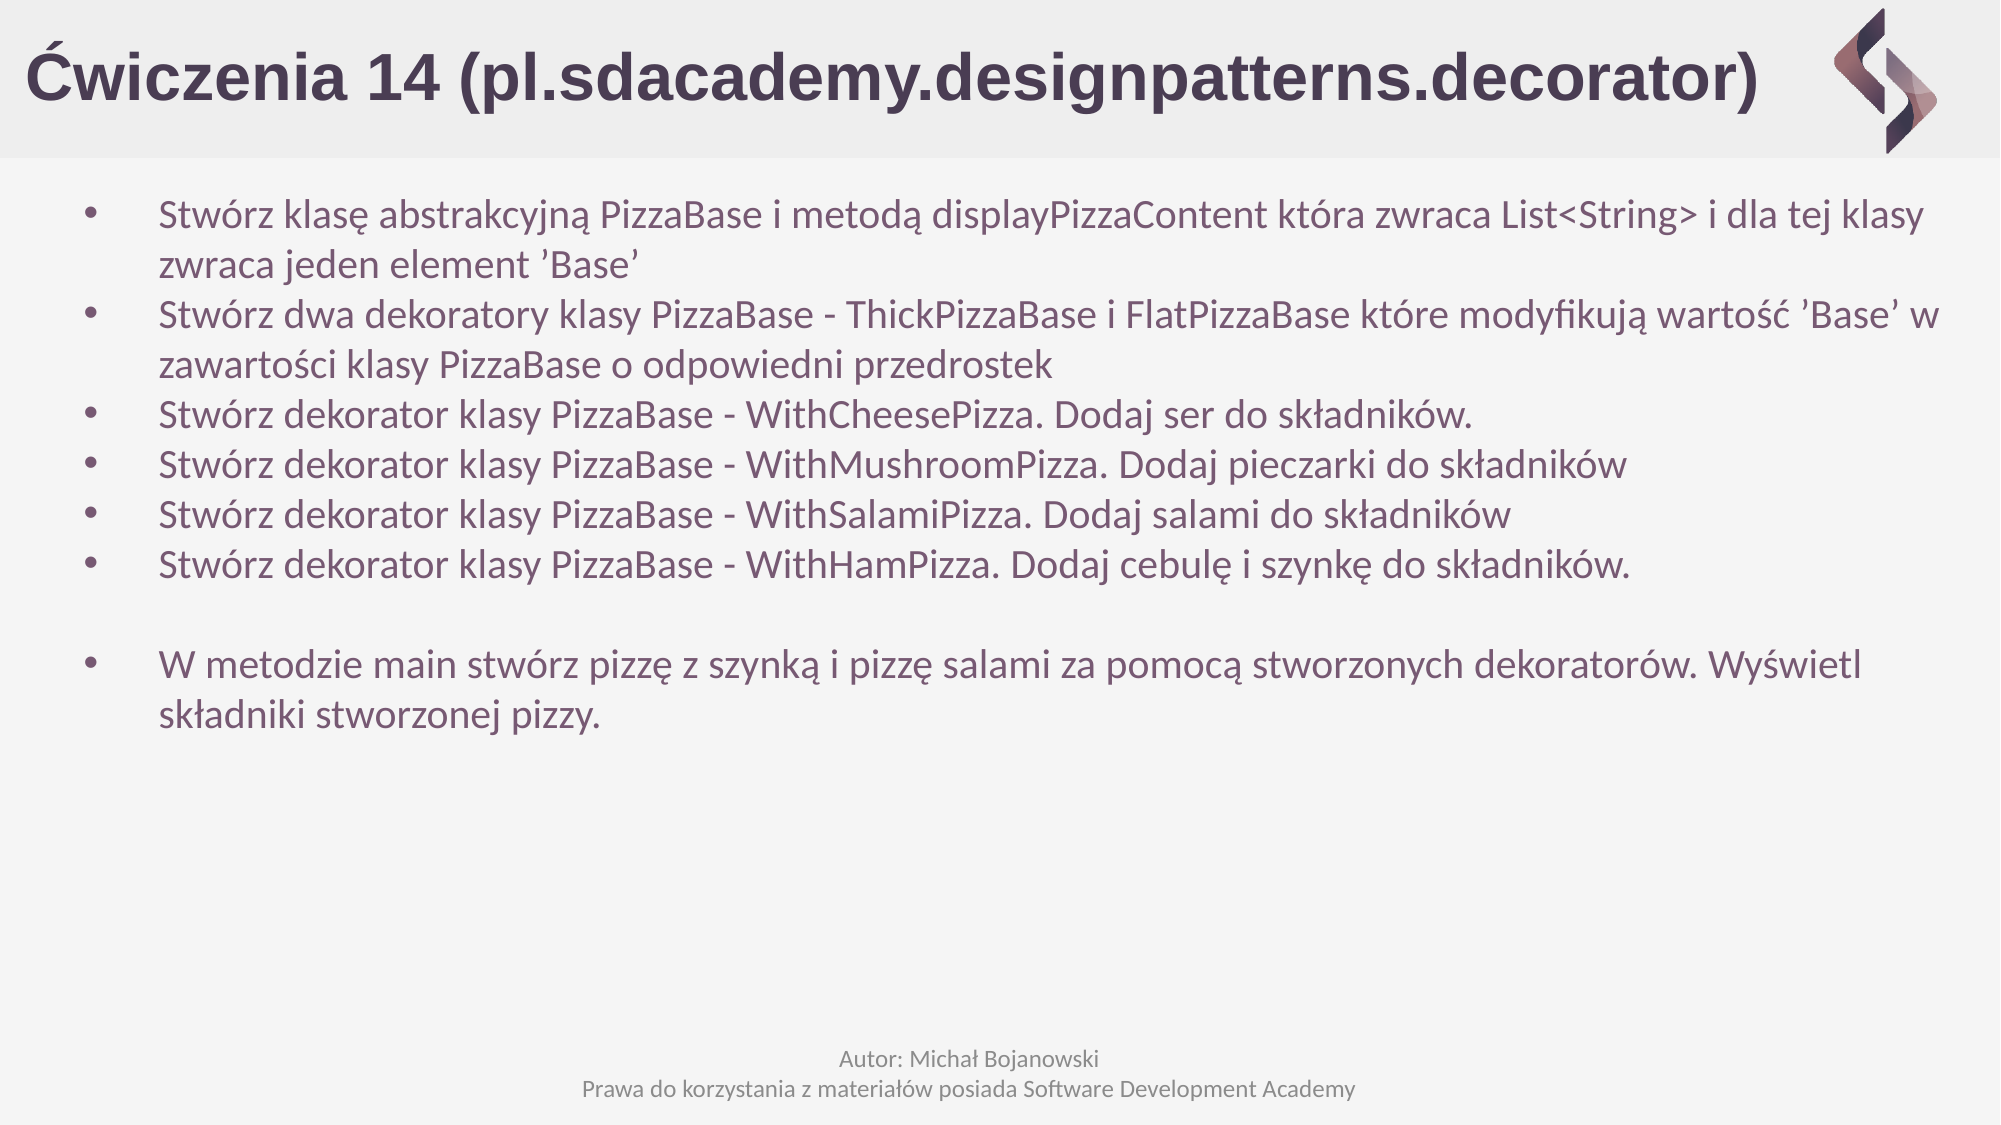

# Ćwiczenia 14 (pl.sdacademy.designpatterns.decorator)
Stwórz klasę abstrakcyjną PizzaBase i metodą displayPizzaContent która zwraca List<String> i dla tej klasy zwraca jeden element ’Base’
Stwórz dwa dekoratory klasy PizzaBase - ThickPizzaBase i FlatPizzaBase które modyfikują wartość ’Base’ w zawartości klasy PizzaBase o odpowiedni przedrostek
Stwórz dekorator klasy PizzaBase - WithCheesePizza. Dodaj ser do składników.
Stwórz dekorator klasy PizzaBase - WithMushroomPizza. Dodaj pieczarki do składników
Stwórz dekorator klasy PizzaBase - WithSalamiPizza. Dodaj salami do składników
Stwórz dekorator klasy PizzaBase - WithHamPizza. Dodaj cebulę i szynkę do składników.

W metodzie main stwórz pizzę z szynką i pizzę salami za pomocą stworzonych dekoratorów. Wyświetl składniki stworzonej pizzy.

Autor: Michał Bojanowski
Prawa do korzystania z materiałów posiada Software Development Academy